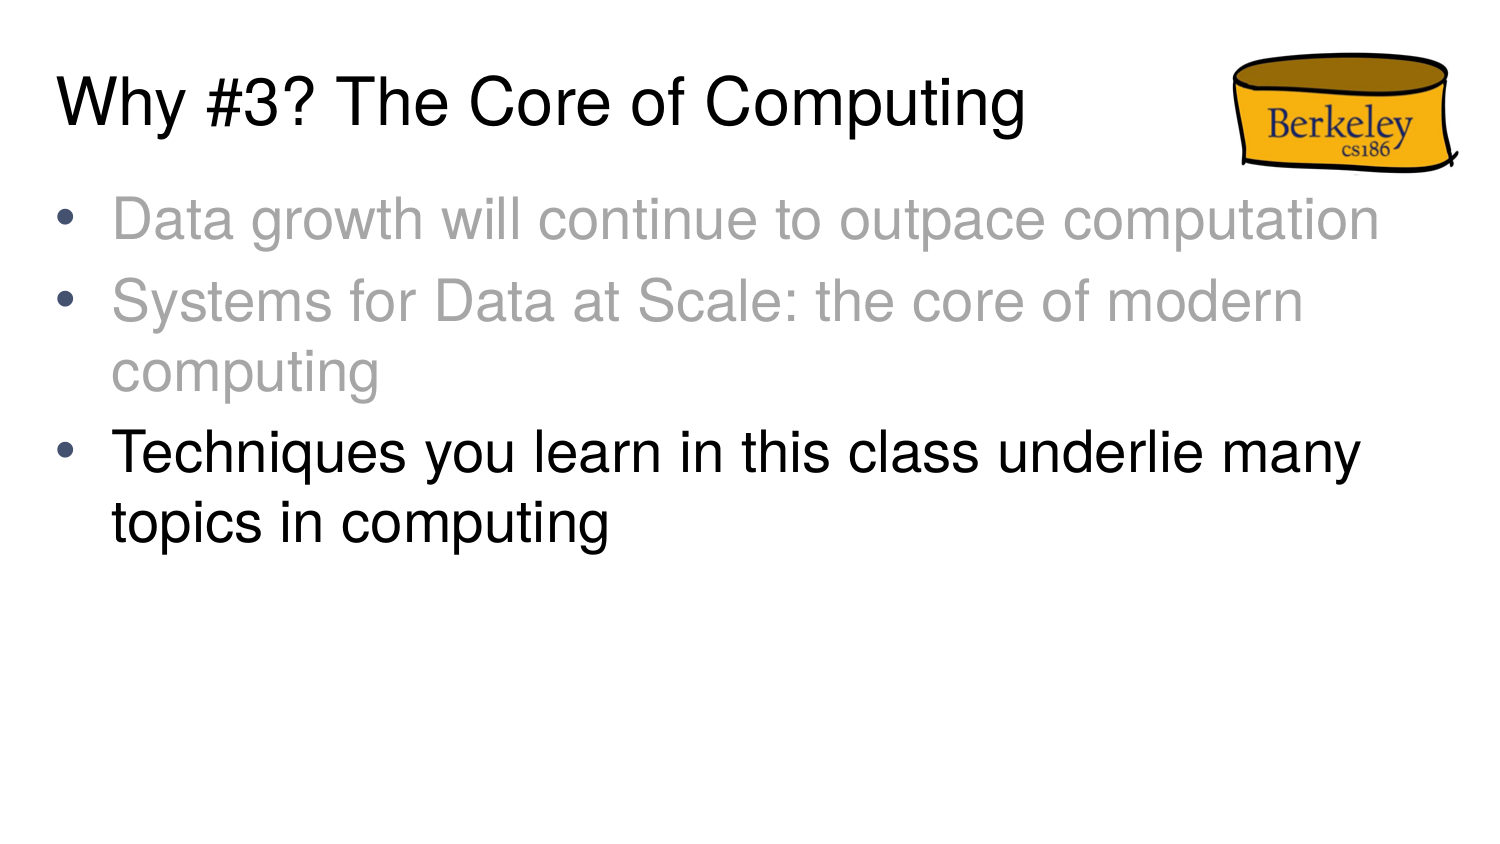

# Why #3? The Core of Computing
Data growth will continue to outpace computation
Systems for Data at Scale: the core of modern computing
Techniques you learn in this class underlie many topics in computing